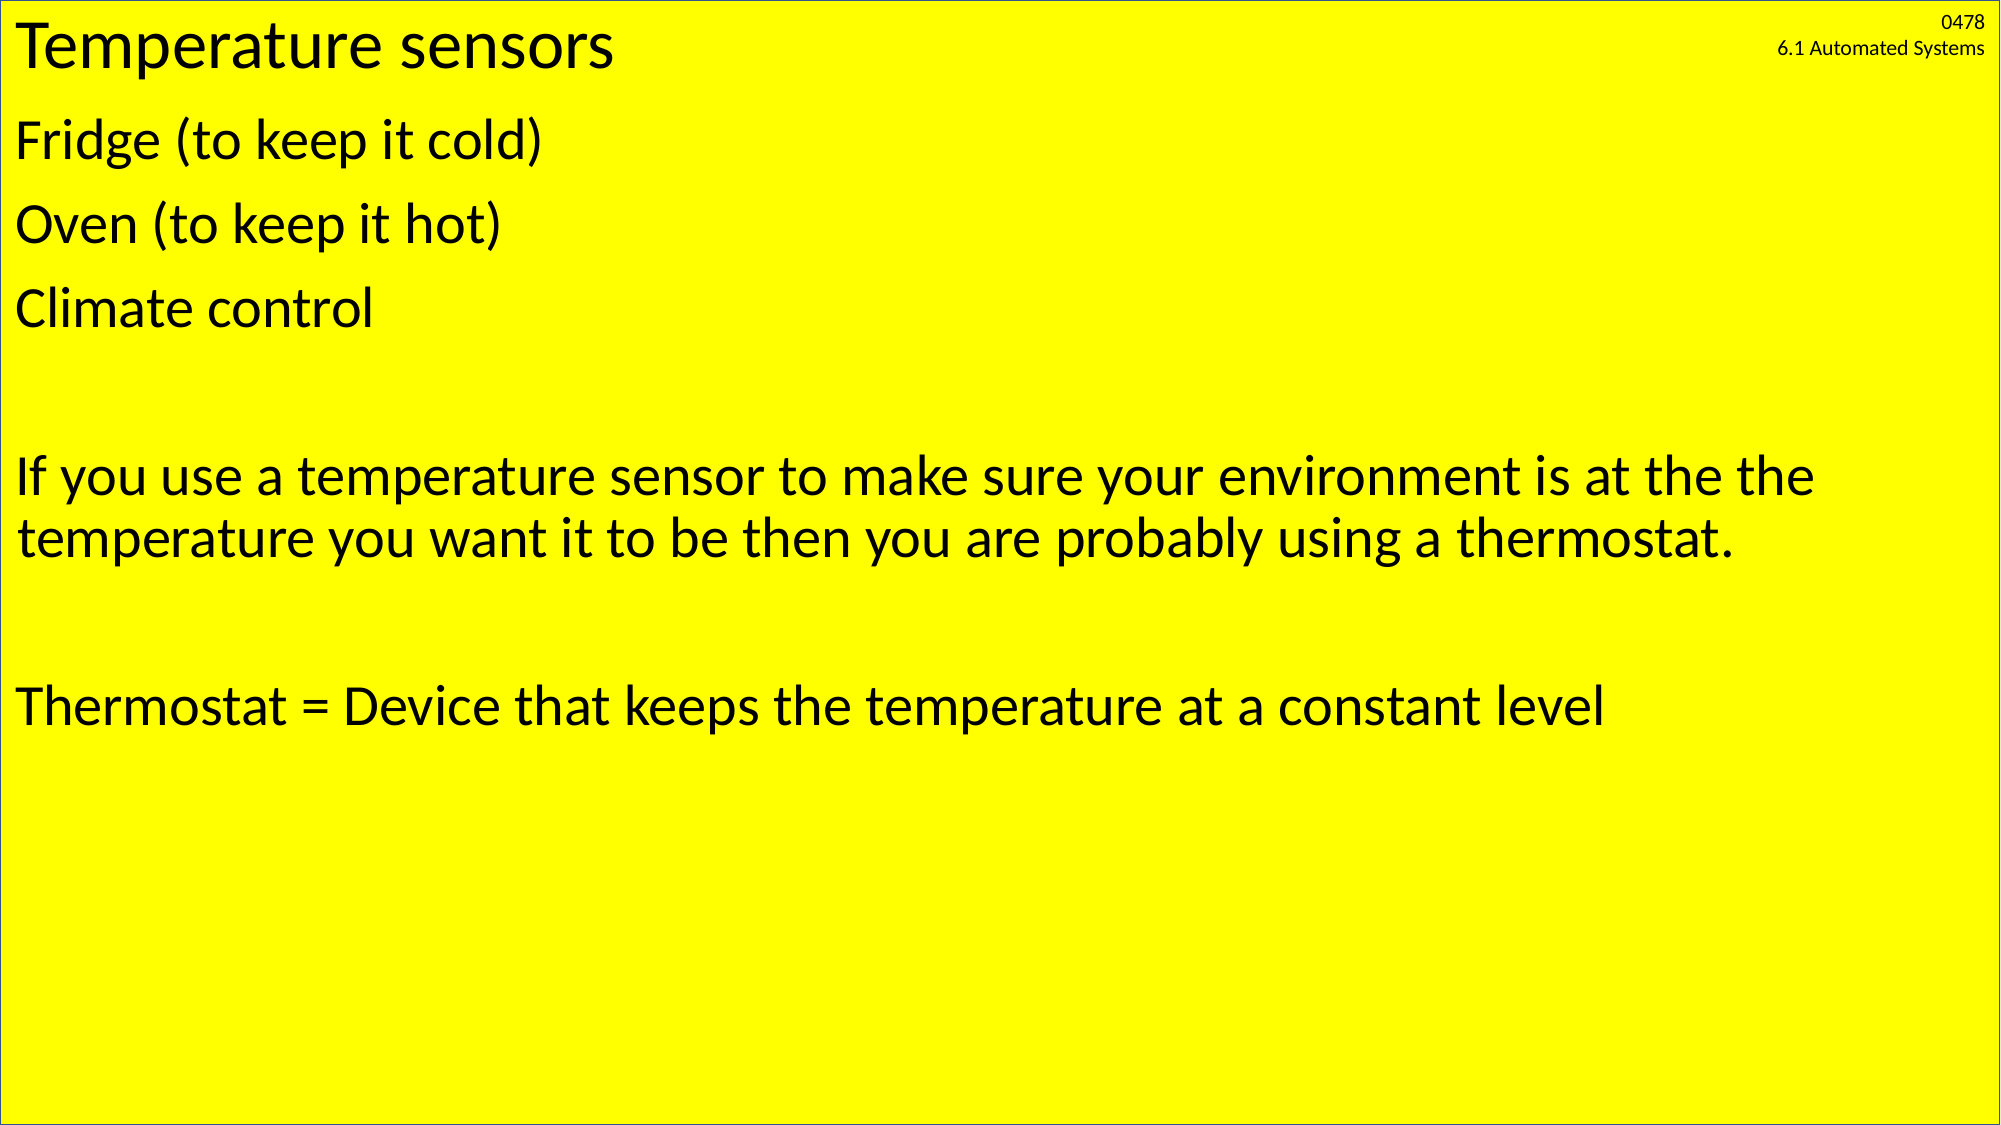

# Temperature sensors
Fridge (to keep it cold)
Oven (to keep it hot)
Climate control

If you use a temperature sensor to make sure your environment is at the the temperature you want it to be then you are probably using a thermostat.

Thermostat = Device that keeps the temperature at a constant level